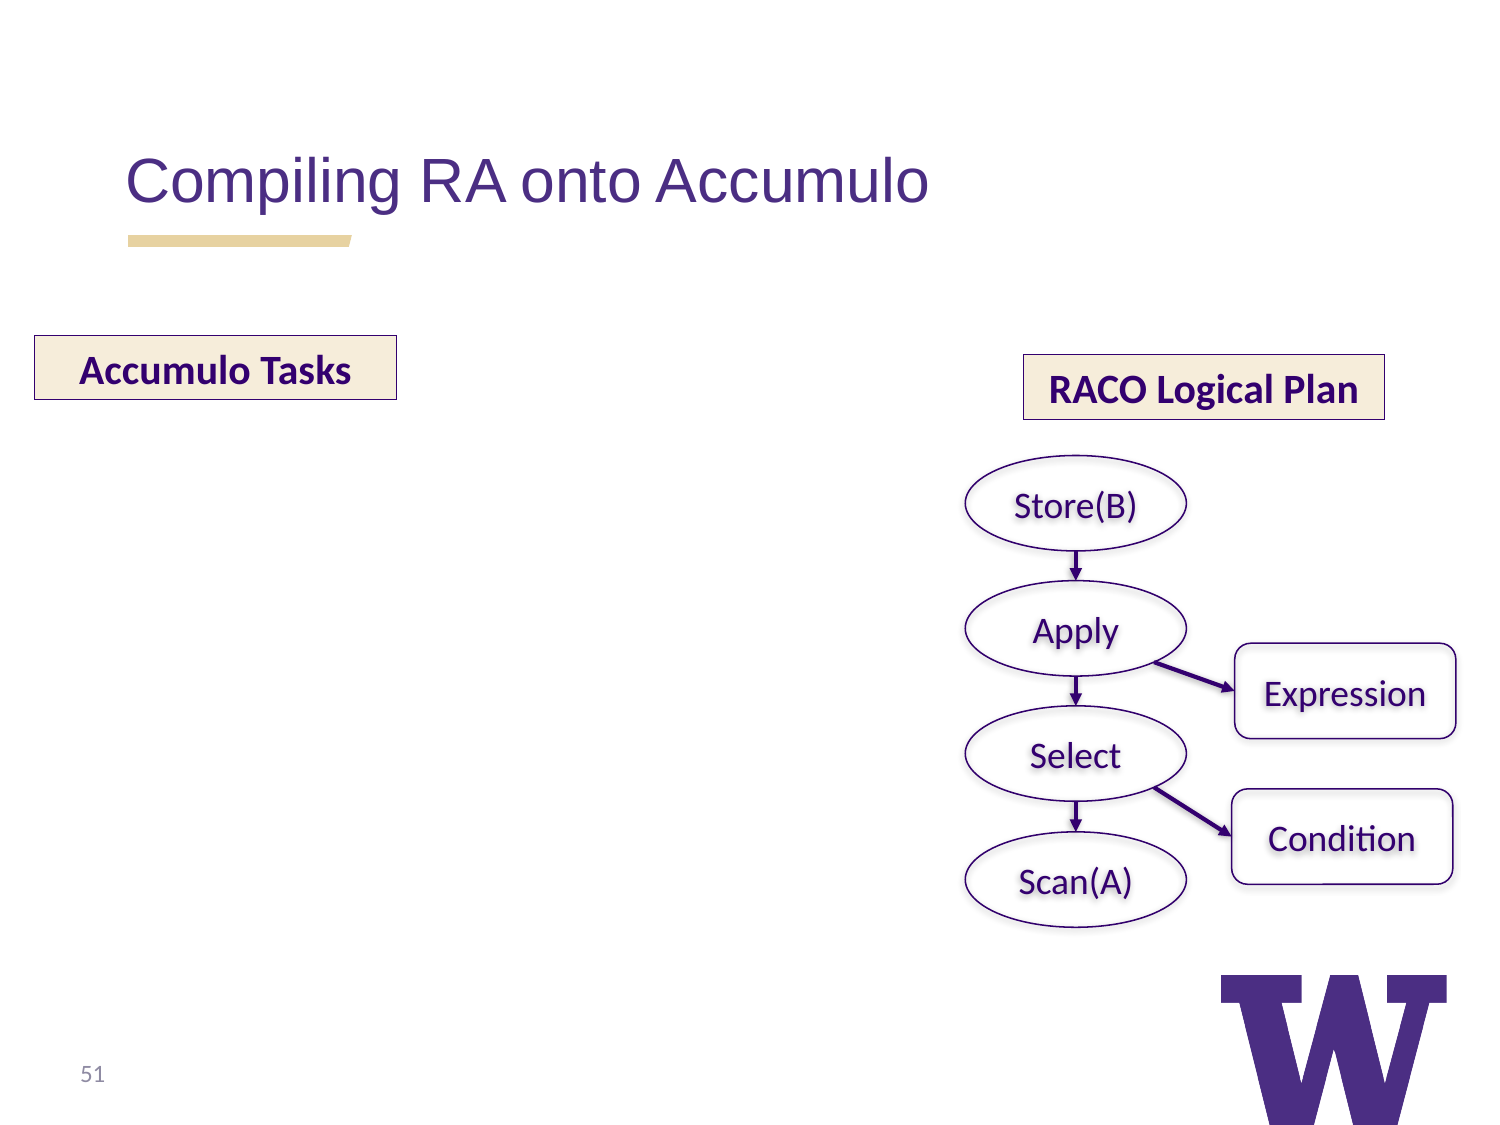

Compiling RA onto Accumulo
Accumulo Tasks
RACO Logical Plan
Store(B)
Apply
Expression
Select
Condition
Scan(A)
51